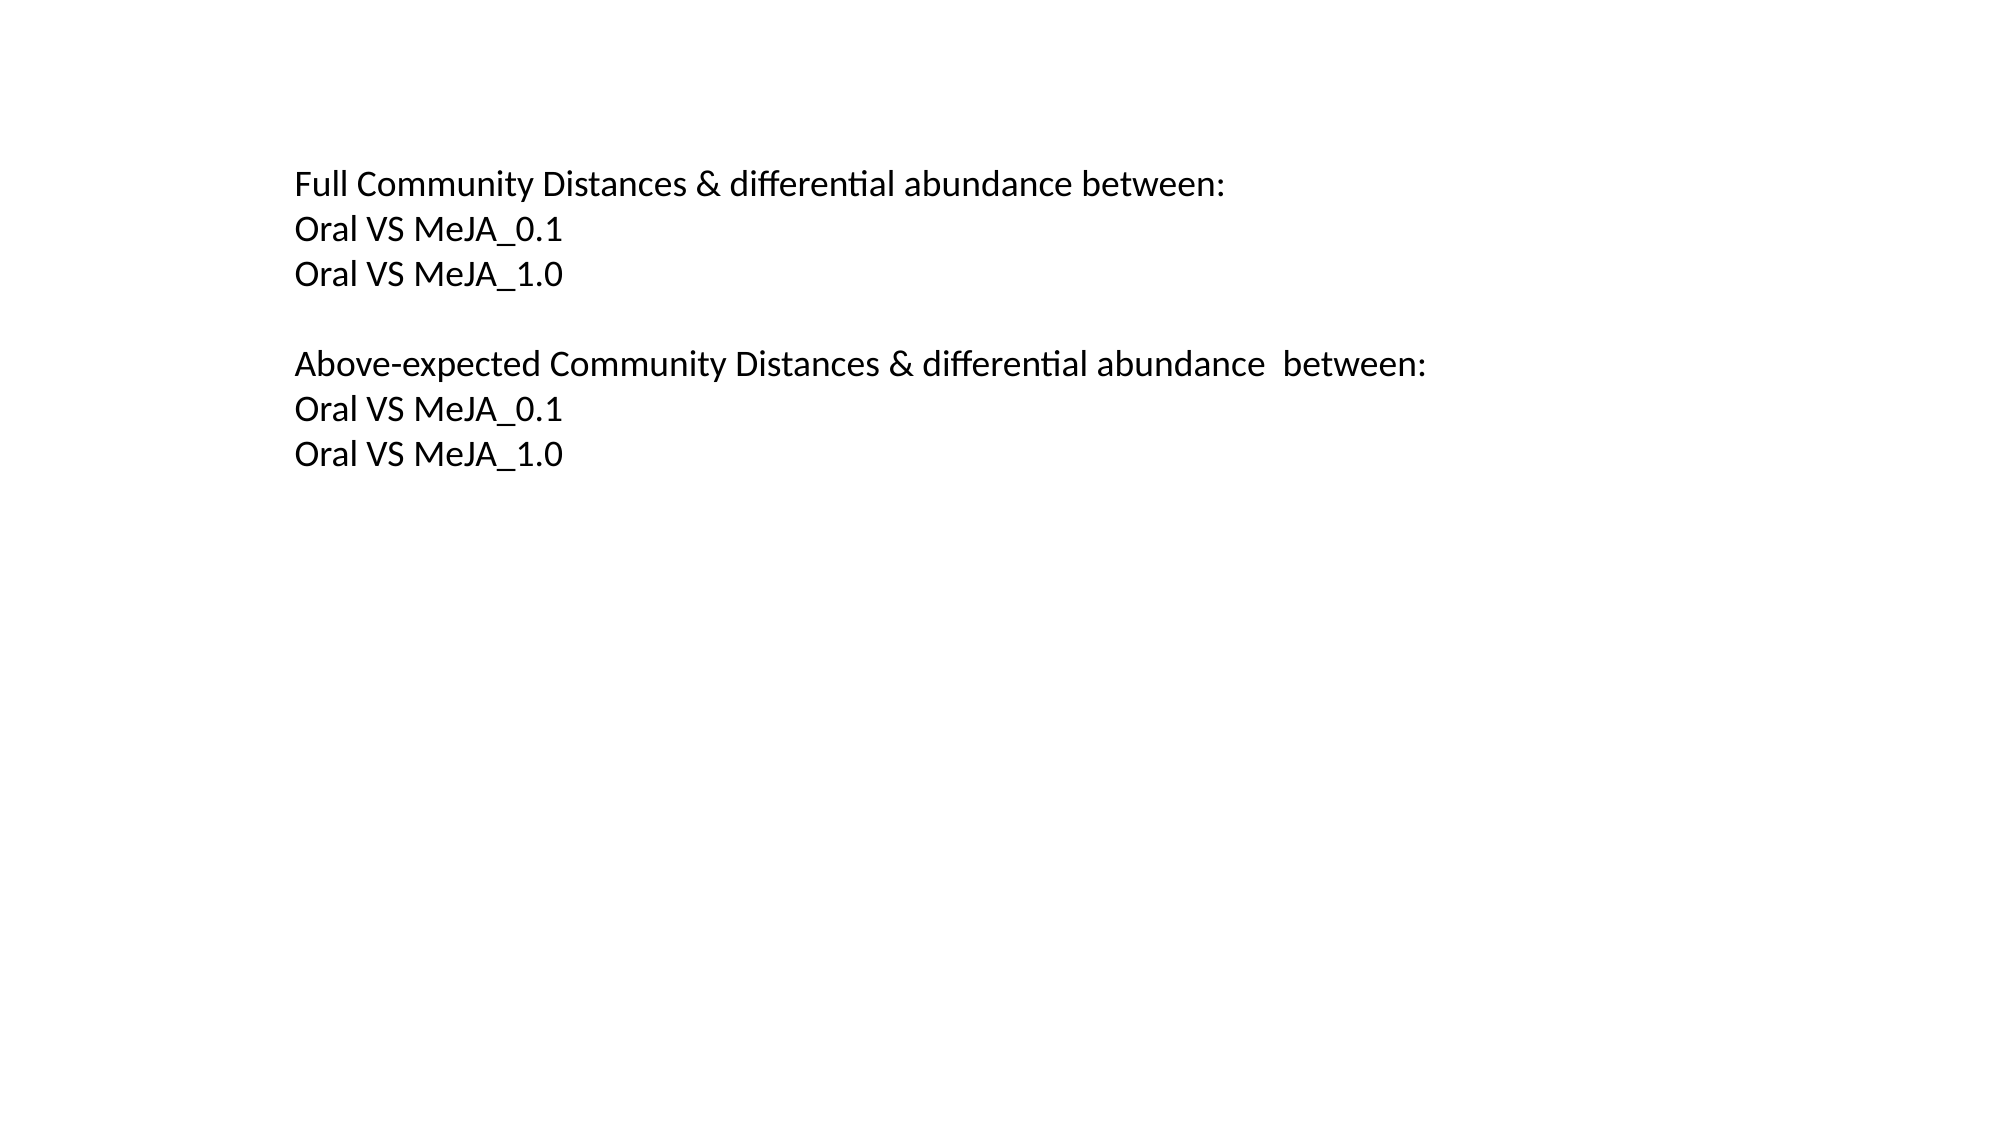

Full Community Distances & differential abundance between:
Oral VS MeJA_0.1
Oral VS MeJA_1.0

Above-expected Community Distances & differential abundance  between:
Oral VS MeJA_0.1
Oral VS MeJA_1.0